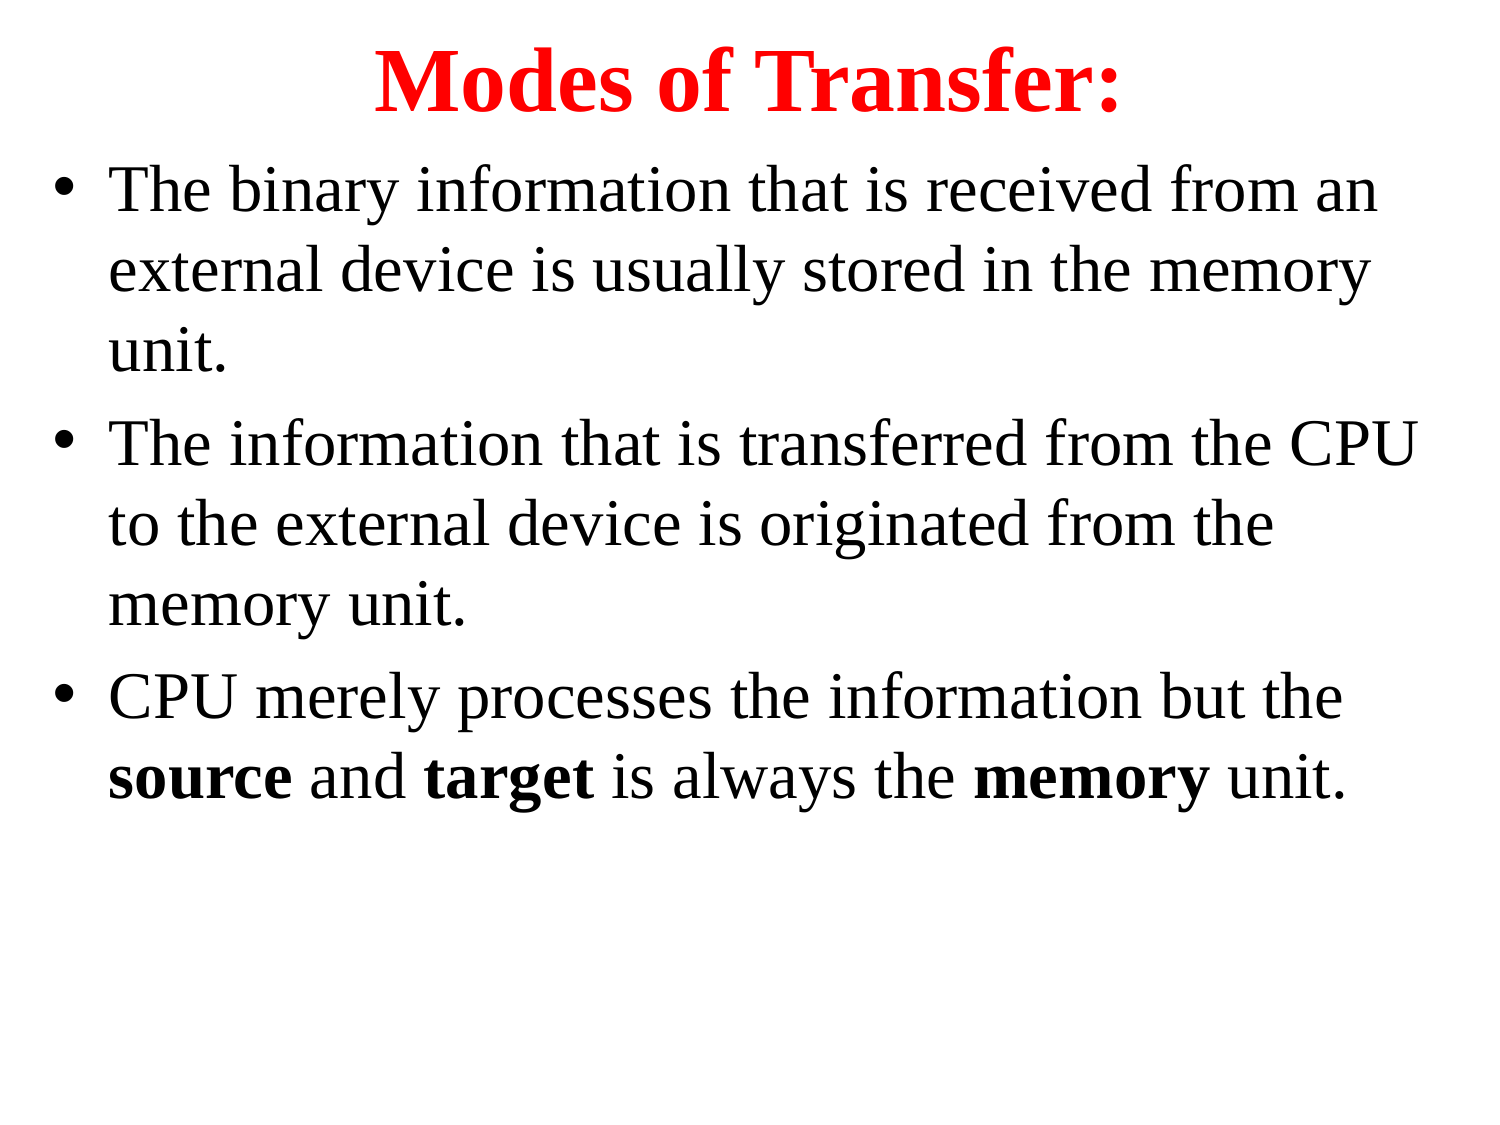

# Modes of Transfer:
The binary information that is received from an external device is usually stored in the memory unit.
The information that is transferred from the CPU to the external device is originated from the memory unit.
CPU merely processes the information but the source and target is always the memory unit.